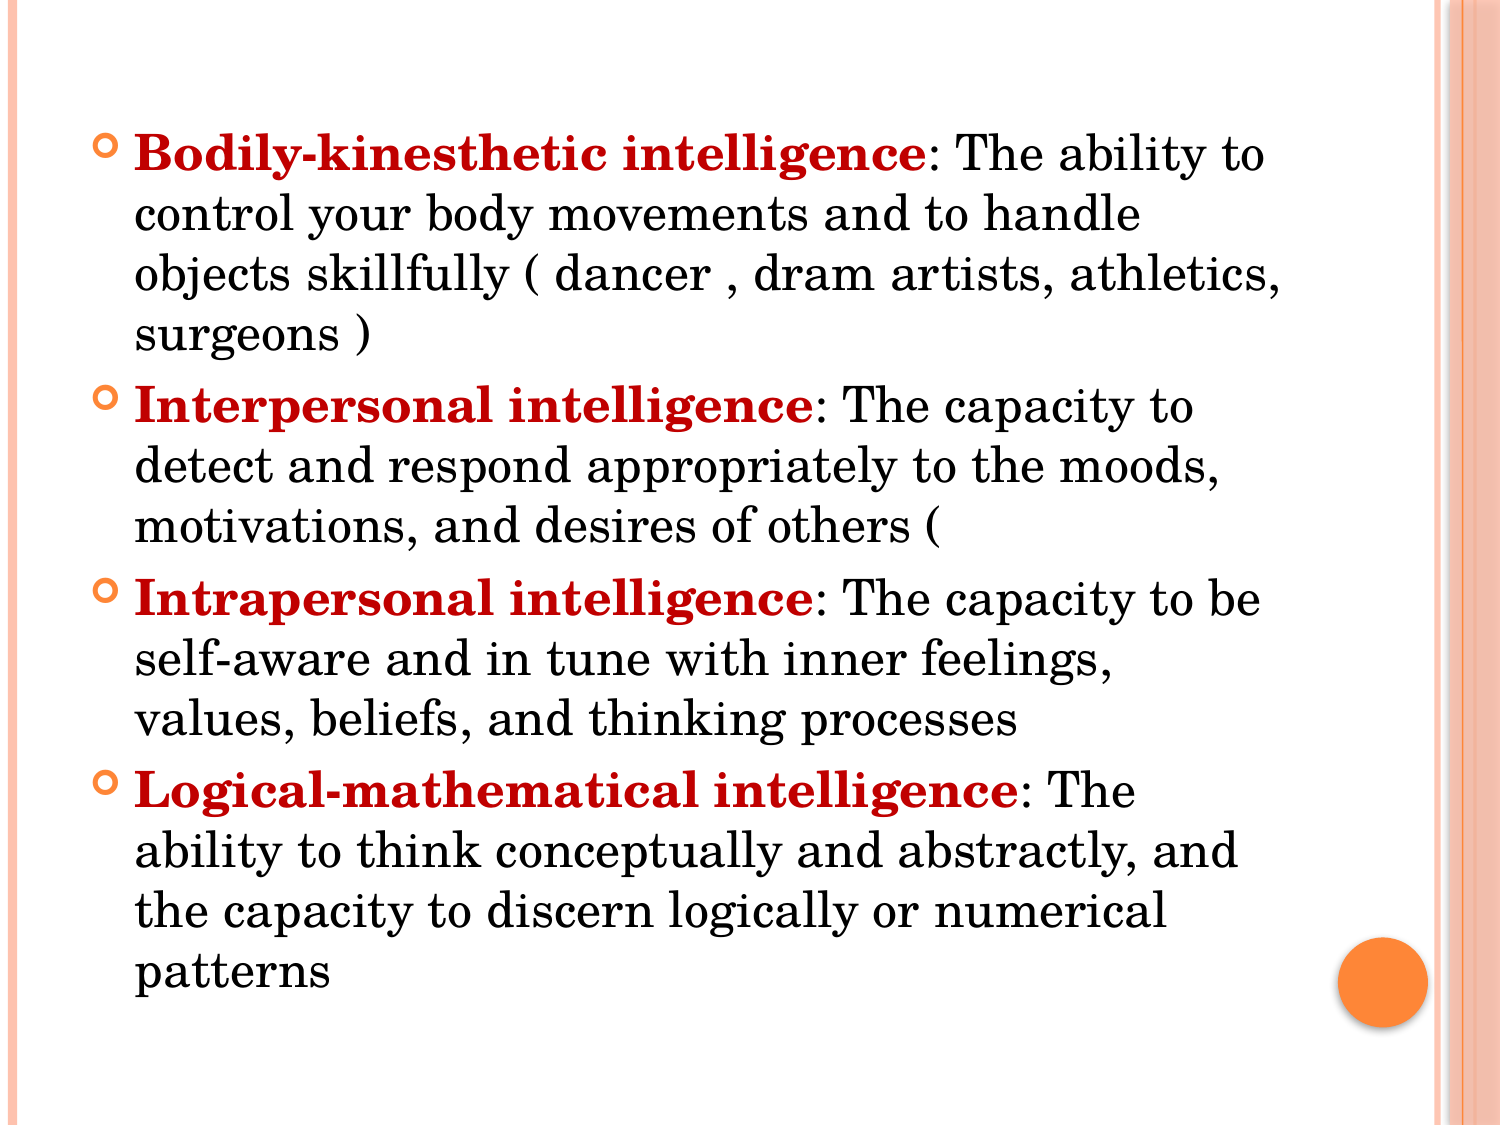

Bodily-kinesthetic intelligence: The ability to control your body movements and to handle objects skillfully ( dancer , dram artists, athletics, surgeons )
Interpersonal intelligence: The capacity to detect and respond appropriately to the moods, motivations, and desires of others (
Intrapersonal intelligence: The capacity to be self-aware and in tune with inner feelings, values, beliefs, and thinking processes
Logical-mathematical intelligence: The ability to think conceptually and abstractly, and the capacity to discern logically or numerical patterns